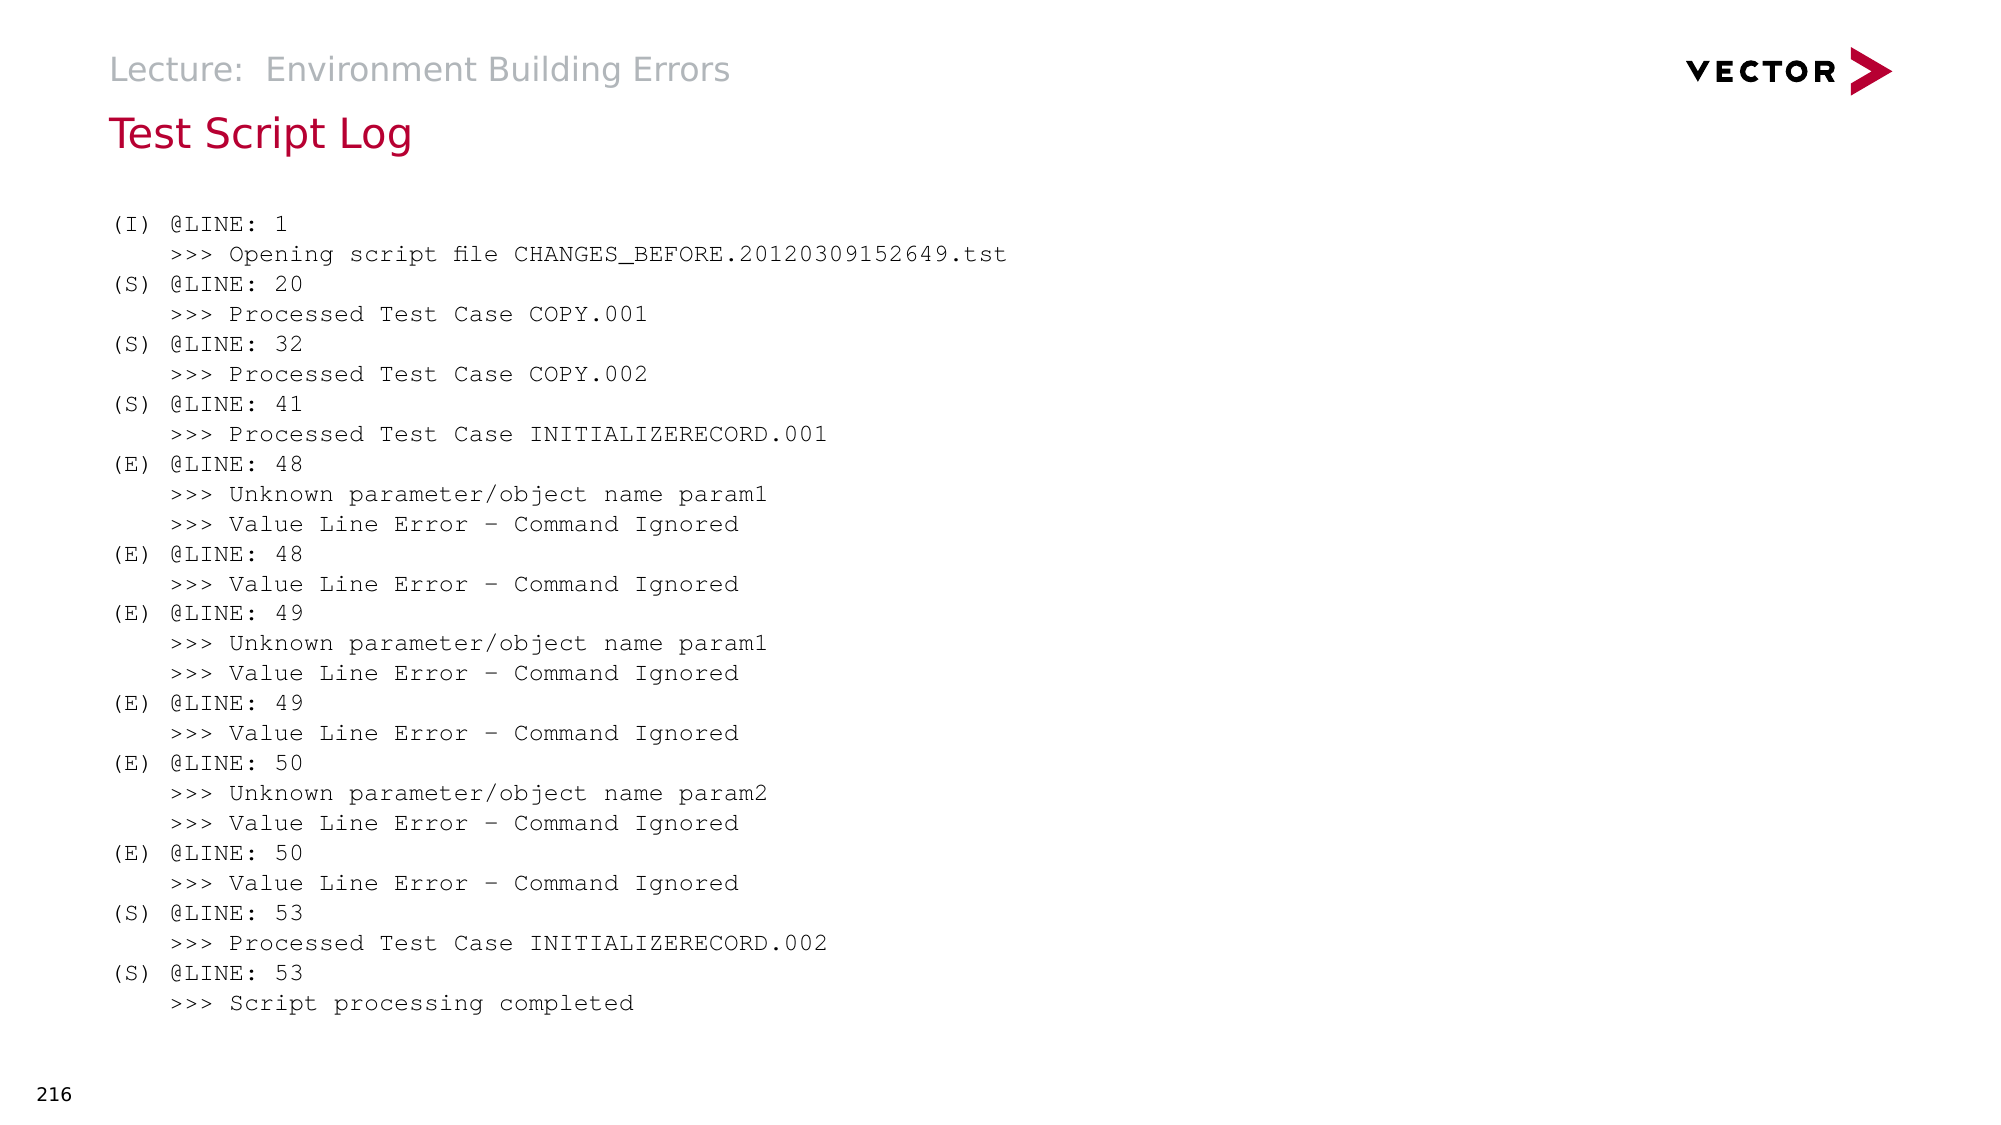

# Lecture:  Environment Building Errors
Test Script Log
(I) @LINE: 1
    >>> Opening script file CHANGES_BEFORE.20120309152649.tst
(S) @LINE: 20
    >>> Processed Test Case COPY.001
(S) @LINE: 32
    >>> Processed Test Case COPY.002
(S) @LINE: 41
    >>> Processed Test Case INITIALIZERECORD.001
(E) @LINE: 48
    >>> Unknown parameter/object name param1
    >>> Value Line Error - Command Ignored
(E) @LINE: 48
    >>> Value Line Error - Command Ignored
(E) @LINE: 49
    >>> Unknown parameter/object name param1
    >>> Value Line Error - Command Ignored
(E) @LINE: 49
    >>> Value Line Error - Command Ignored
(E) @LINE: 50
    >>> Unknown parameter/object name param2
    >>> Value Line Error - Command Ignored
(E) @LINE: 50
    >>> Value Line Error - Command Ignored
(S) @LINE: 53
    >>> Processed Test Case INITIALIZERECORD.002
(S) @LINE: 53
    >>> Script processing completed